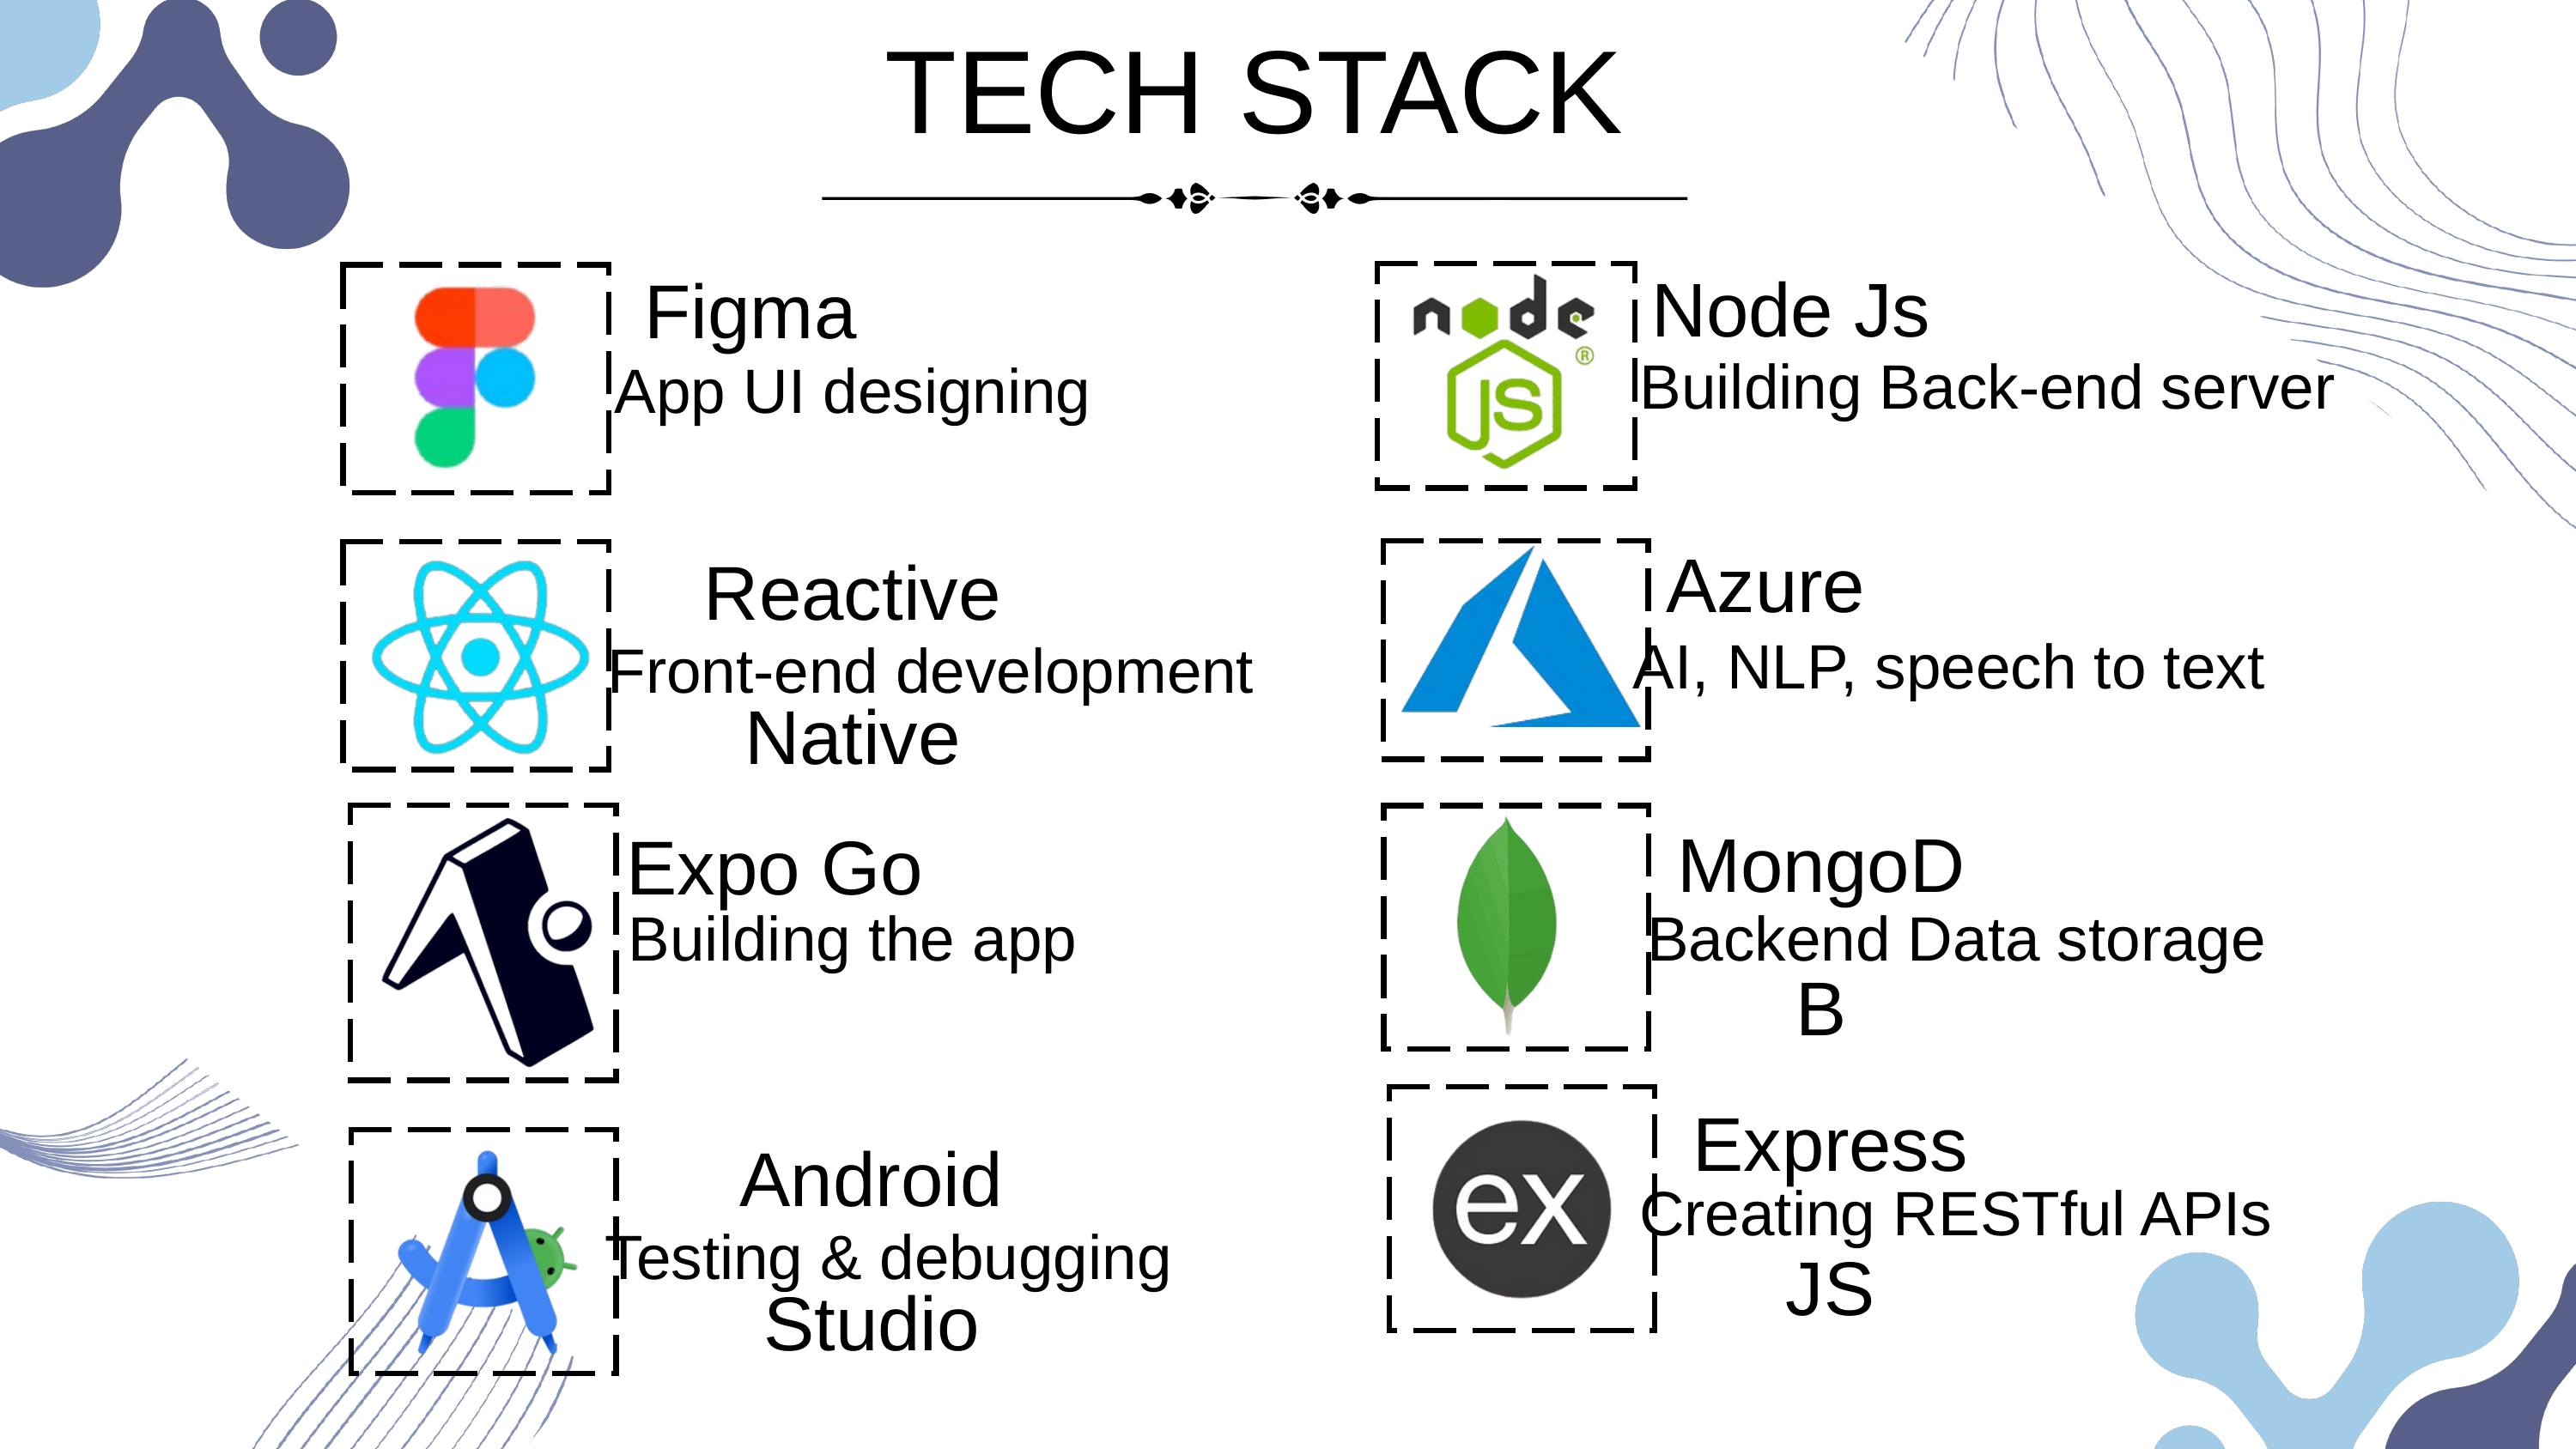

TECH STACK

Node Js
Figma

Building Back-end server
App UI designing
Azure
Reactive Native

AI, NLP, speech to text
Front-end development
MongoDB
Expo Go

Building the app
Backend Data storage

Express JS
Android Studio

Creating RESTful APIs

Testing & debugging